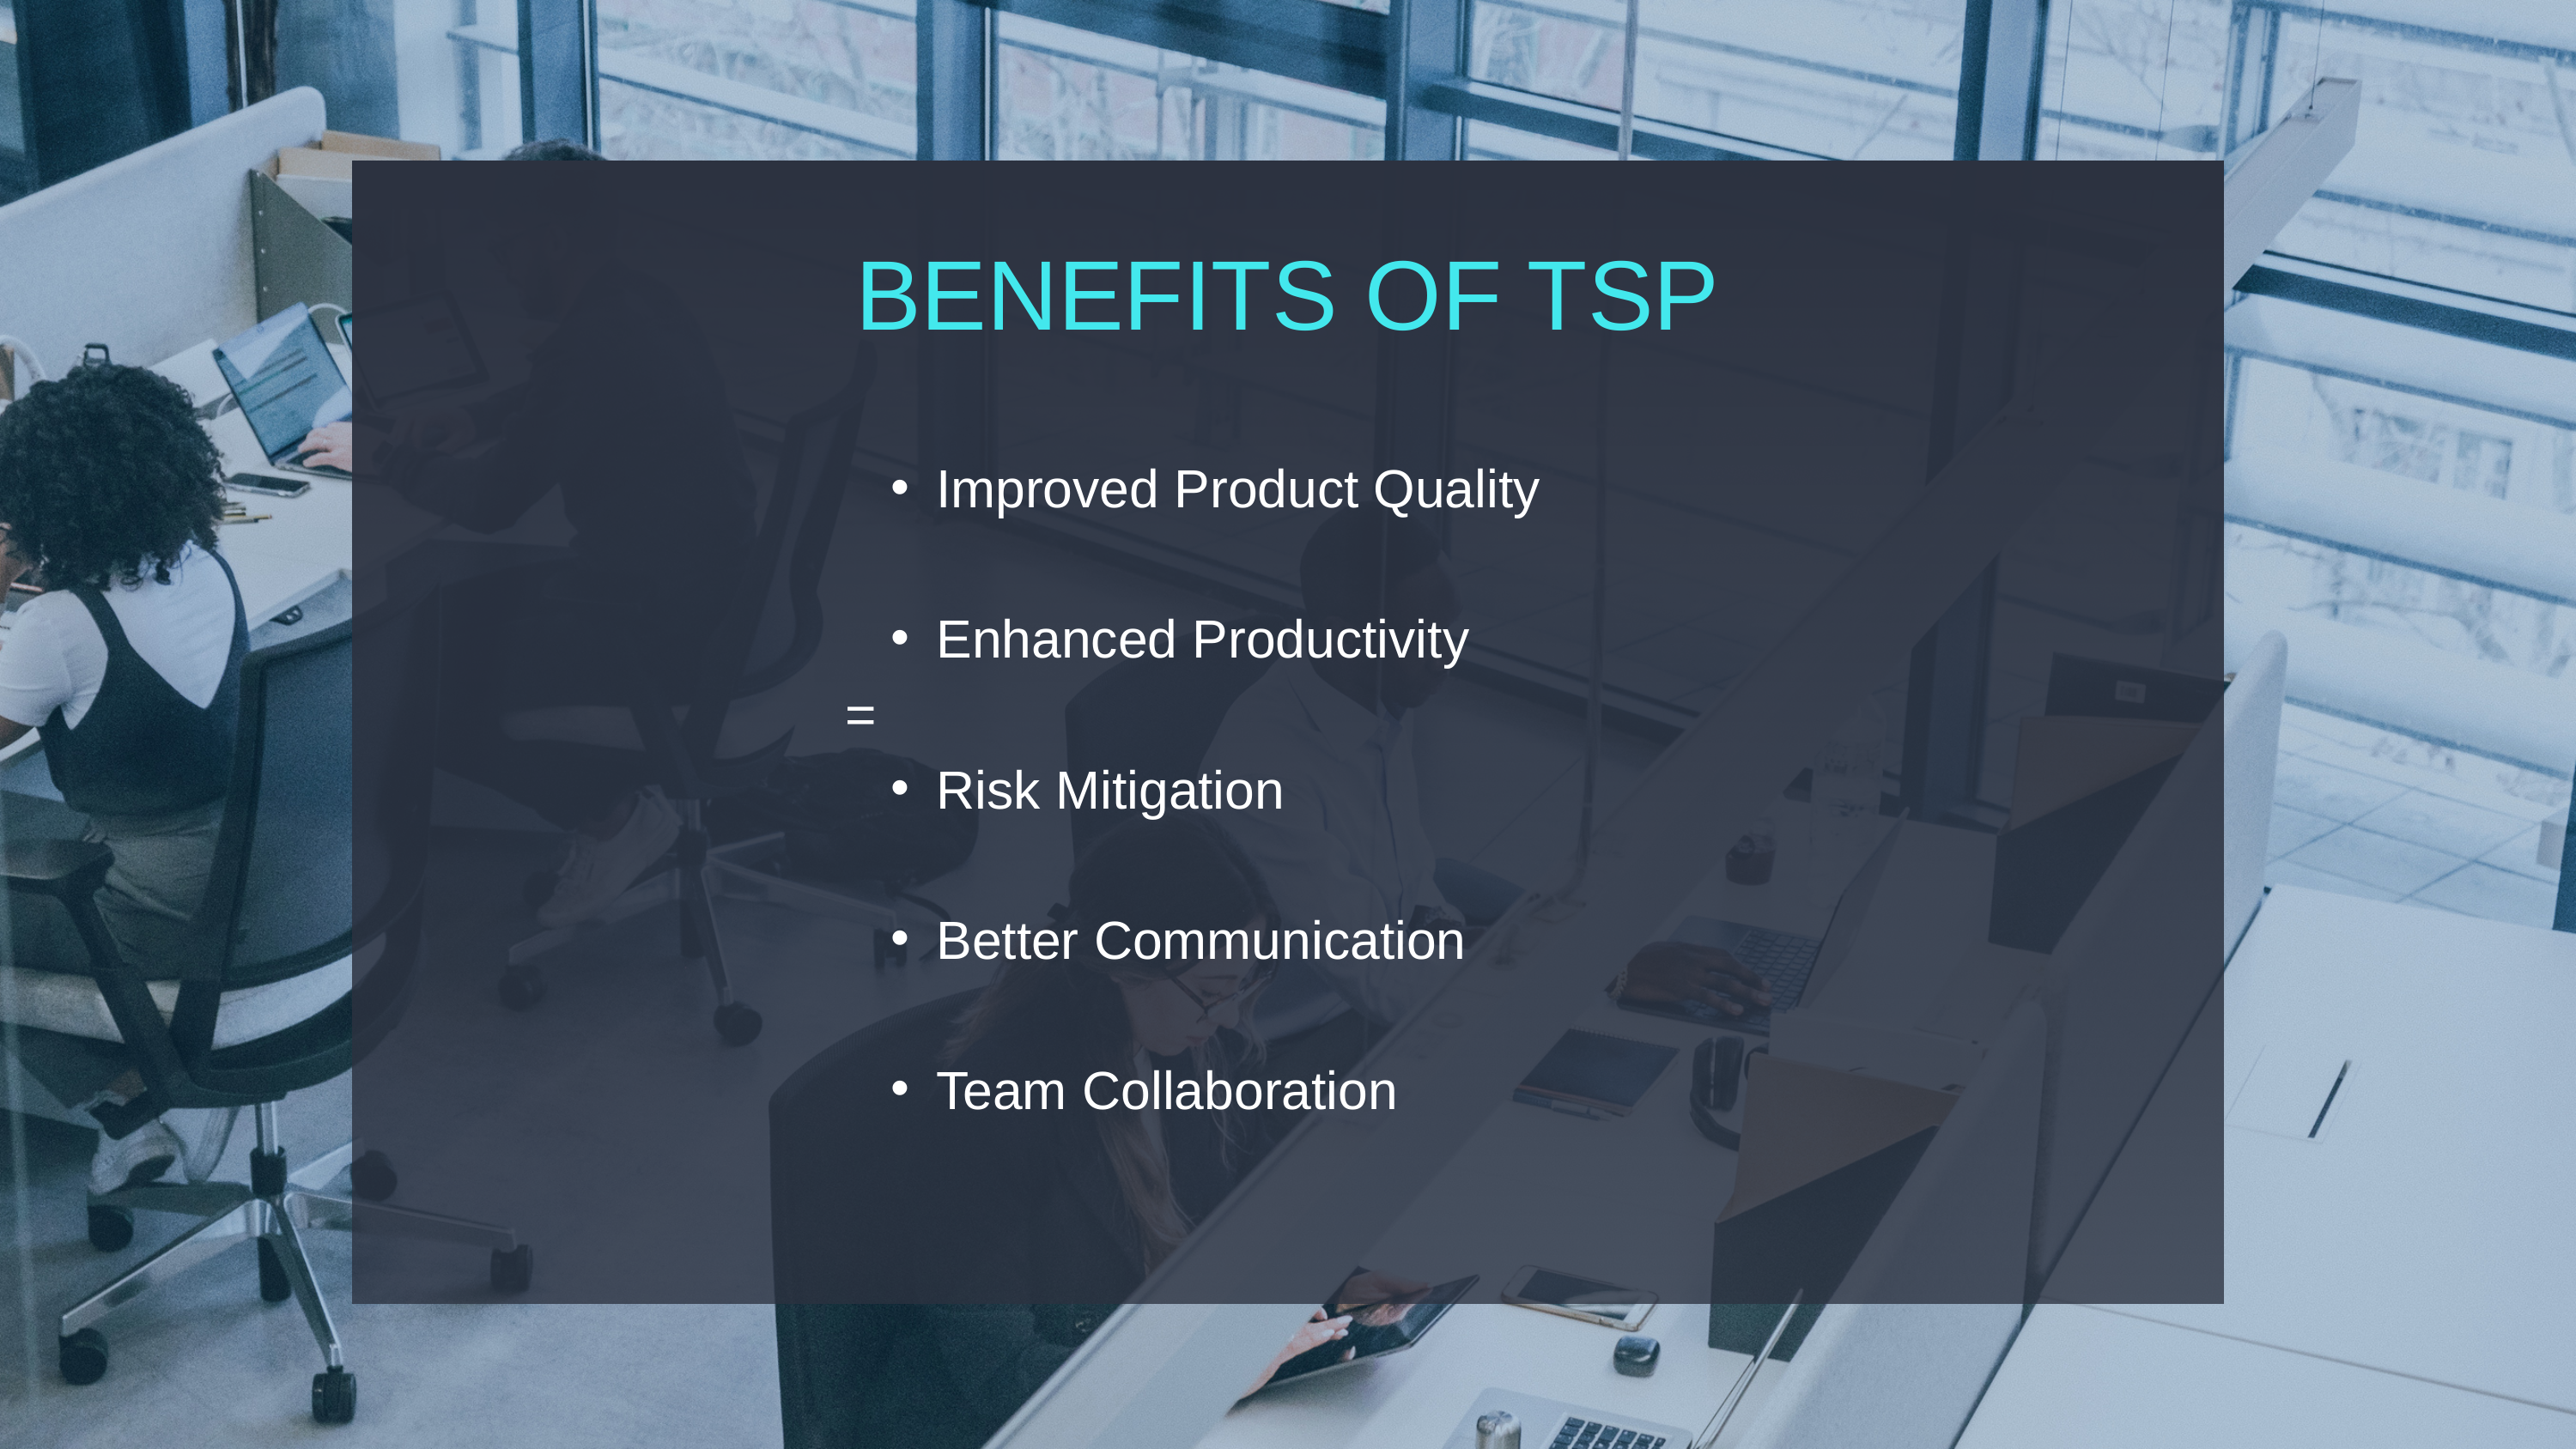

BENEFITS OF TSP
Improved Product Quality

Enhanced Productivity
=
Risk Mitigation

Better Communication

Team Collaboration